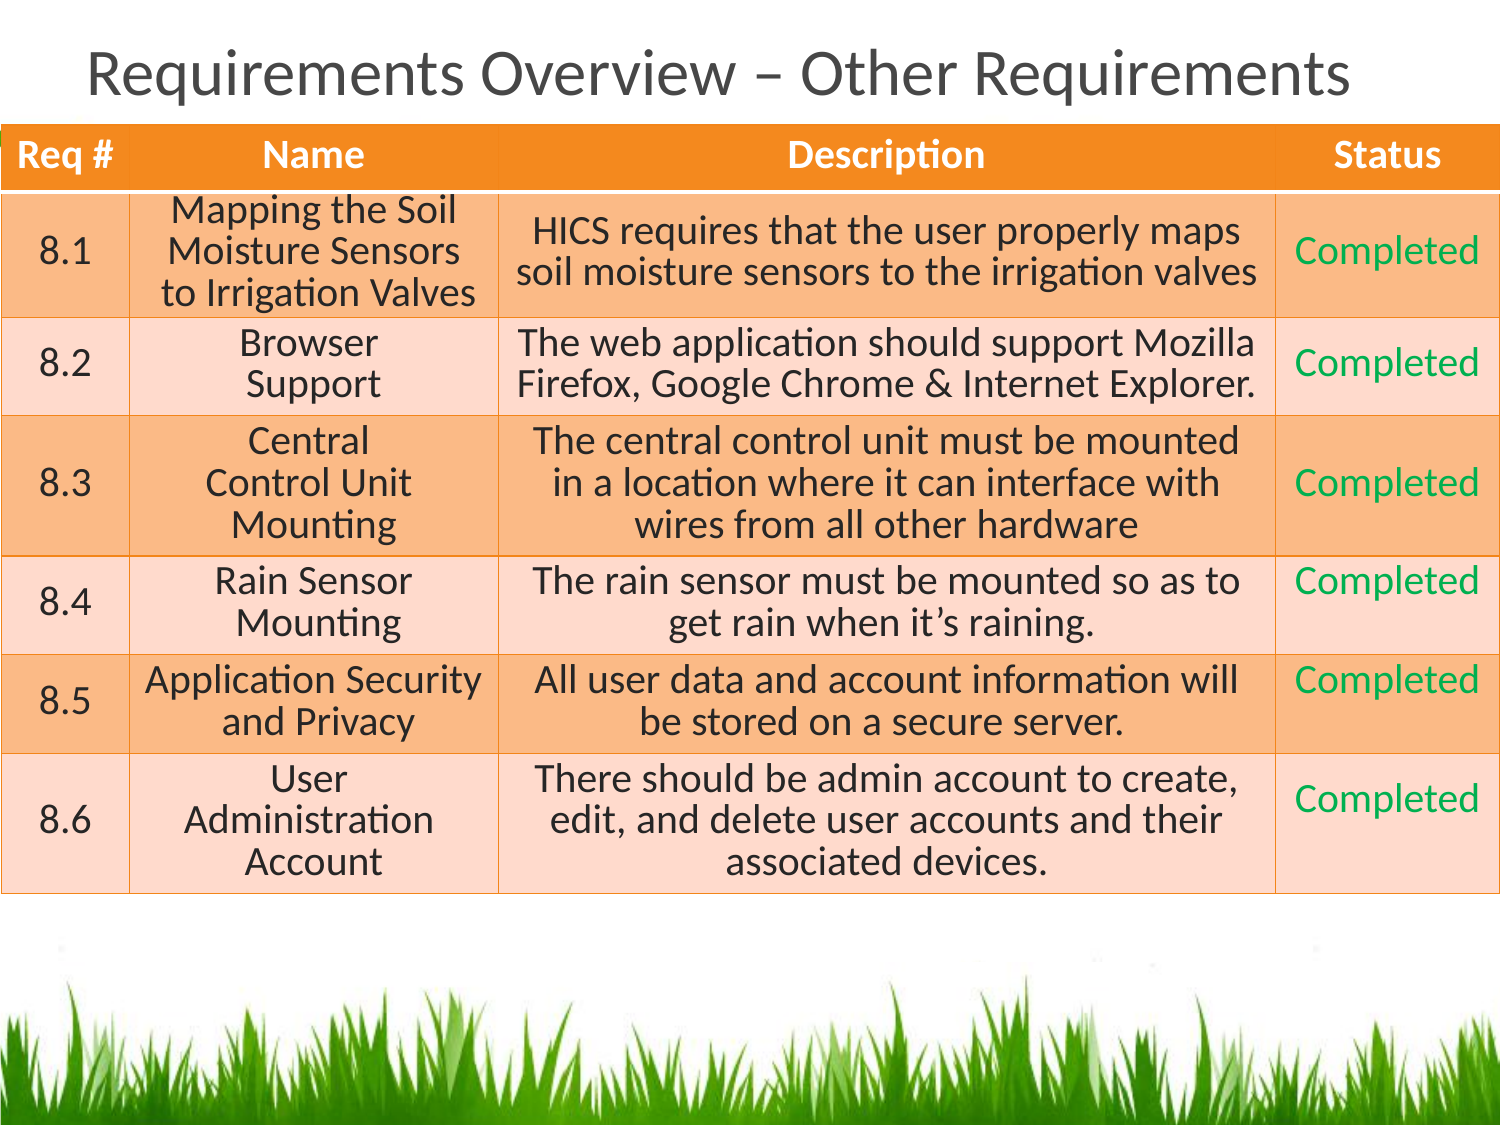

# Requirements Overview – Other Requirements
| Req # | Name | Description | Status |
| --- | --- | --- | --- |
| 8.1 | Mapping the Soil Moisture Sensors to Irrigation Valves | HICS requires that the user properly maps soil moisture sensors to the irrigation valves | Completed |
| 8.2 | Browser Support | The web application should support Mozilla Firefox, Google Chrome & Internet Explorer. | Completed |
| 8.3 | Central Control Unit Mounting | The central control unit must be mounted in a location where it can interface with wires from all other hardware | Completed |
| 8.4 | Rain Sensor Mounting | The rain sensor must be mounted so as to get rain when it’s raining. | Completed |
| 8.5 | Application Security and Privacy | All user data and account information will be stored on a secure server. | Completed |
| 8.6 | User Administration Account | There should be admin account to create, edit, and delete user accounts and their associated devices. | Completed |